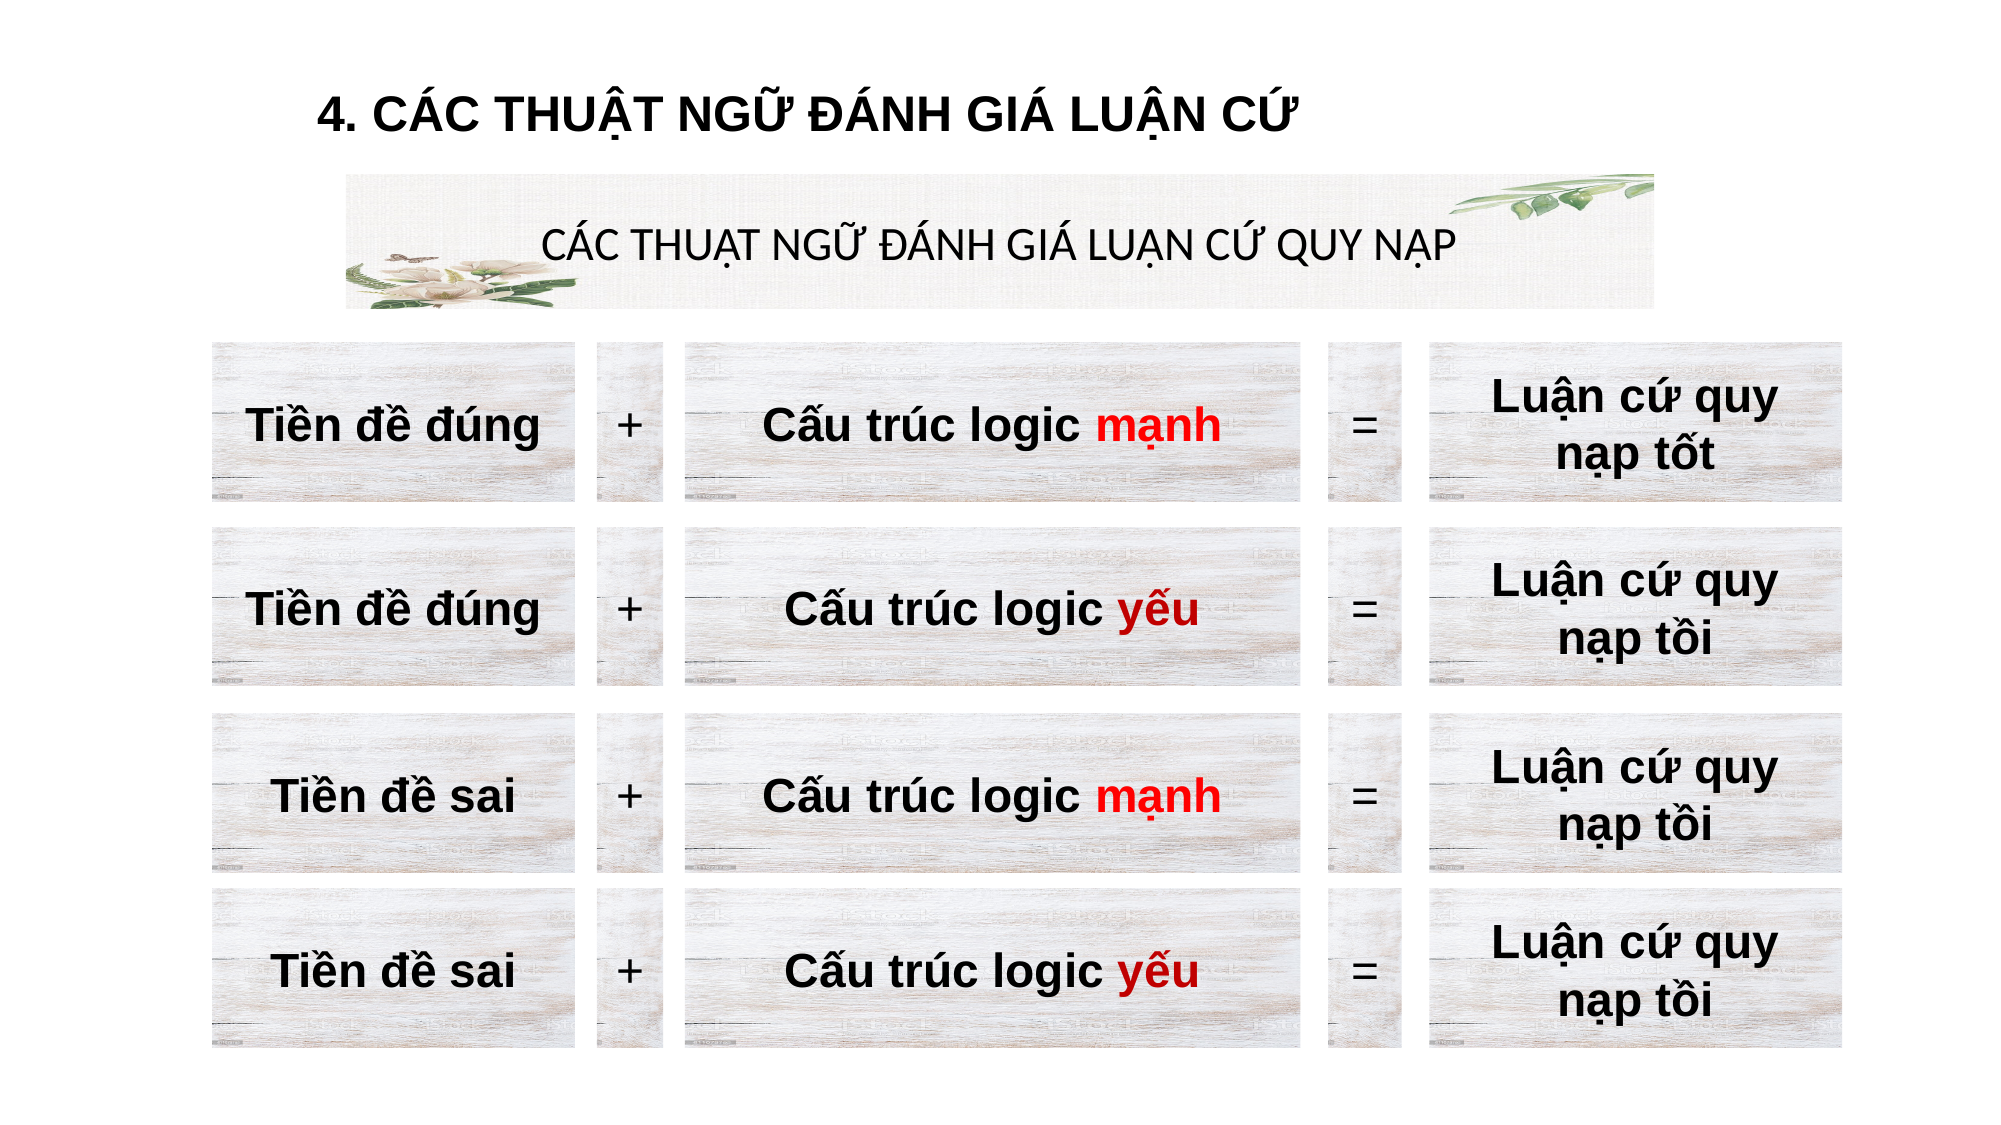

4. CÁC THUẬT NGỮ ĐÁNH GIÁ LUẬN CỨ
CÁC THUẬT NGỮ ĐÁNH GIÁ LUẬN CỨ QUY NẠP
Tiền đề đúng
+
Cấu trúc logic mạnh
=
Luận cứ quy nạp tốt
Tiền đề đúng
+
Cấu trúc logic yếu
=
Luận cứ quy nạp tồi
Tiền đề sai
+
Cấu trúc logic mạnh
=
Luận cứ quy nạp tồi
Tiền đề sai
+
Cấu trúc logic yếu
=
Luận cứ quy nạp tồi